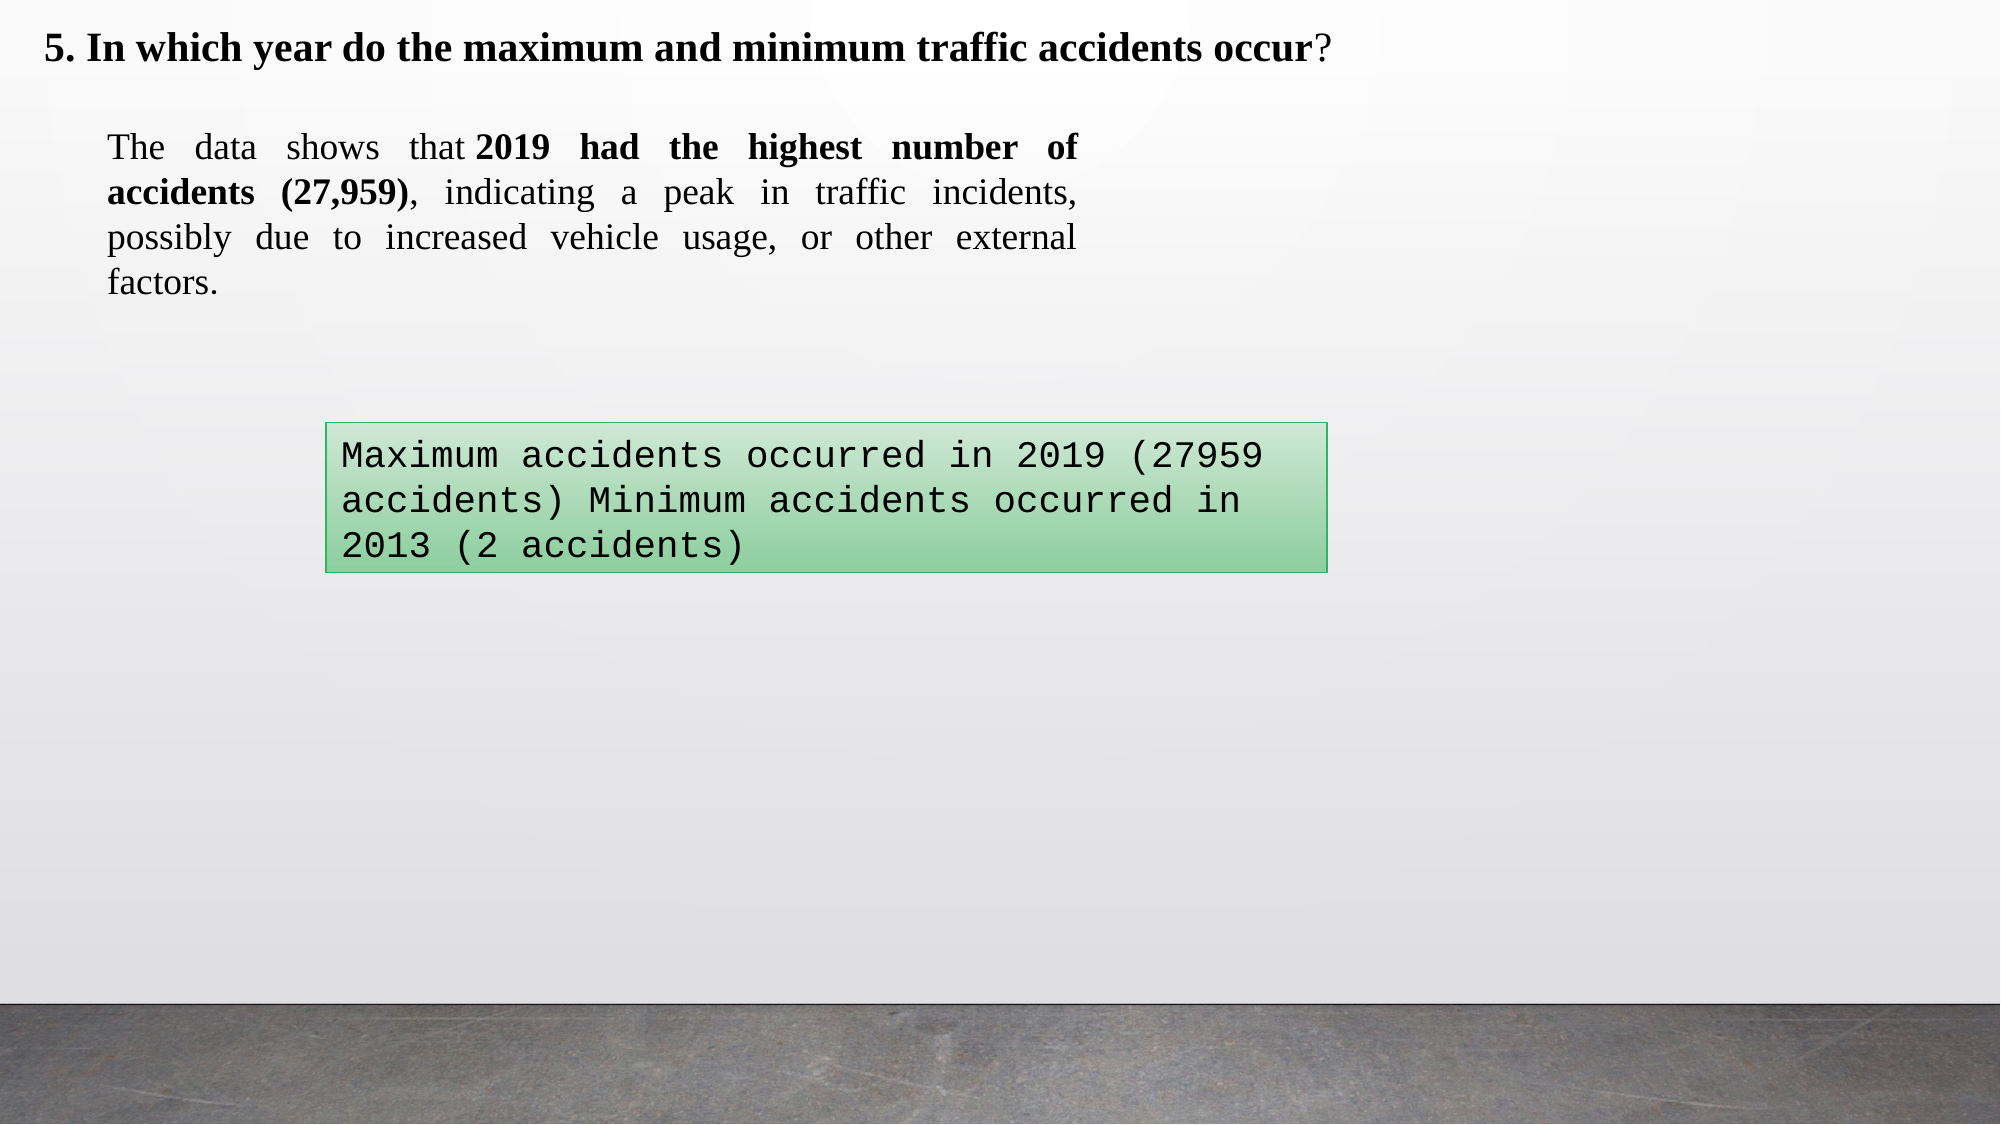

5. In which year do the maximum and minimum traffic accidents occur?
The data shows that 2019 had the highest number of accidents (27,959), indicating a peak in traffic incidents, possibly due to increased vehicle usage, or other external factors.
Maximum accidents occurred in 2019 (27959 accidents) Minimum accidents occurred in 2013 (2 accidents)